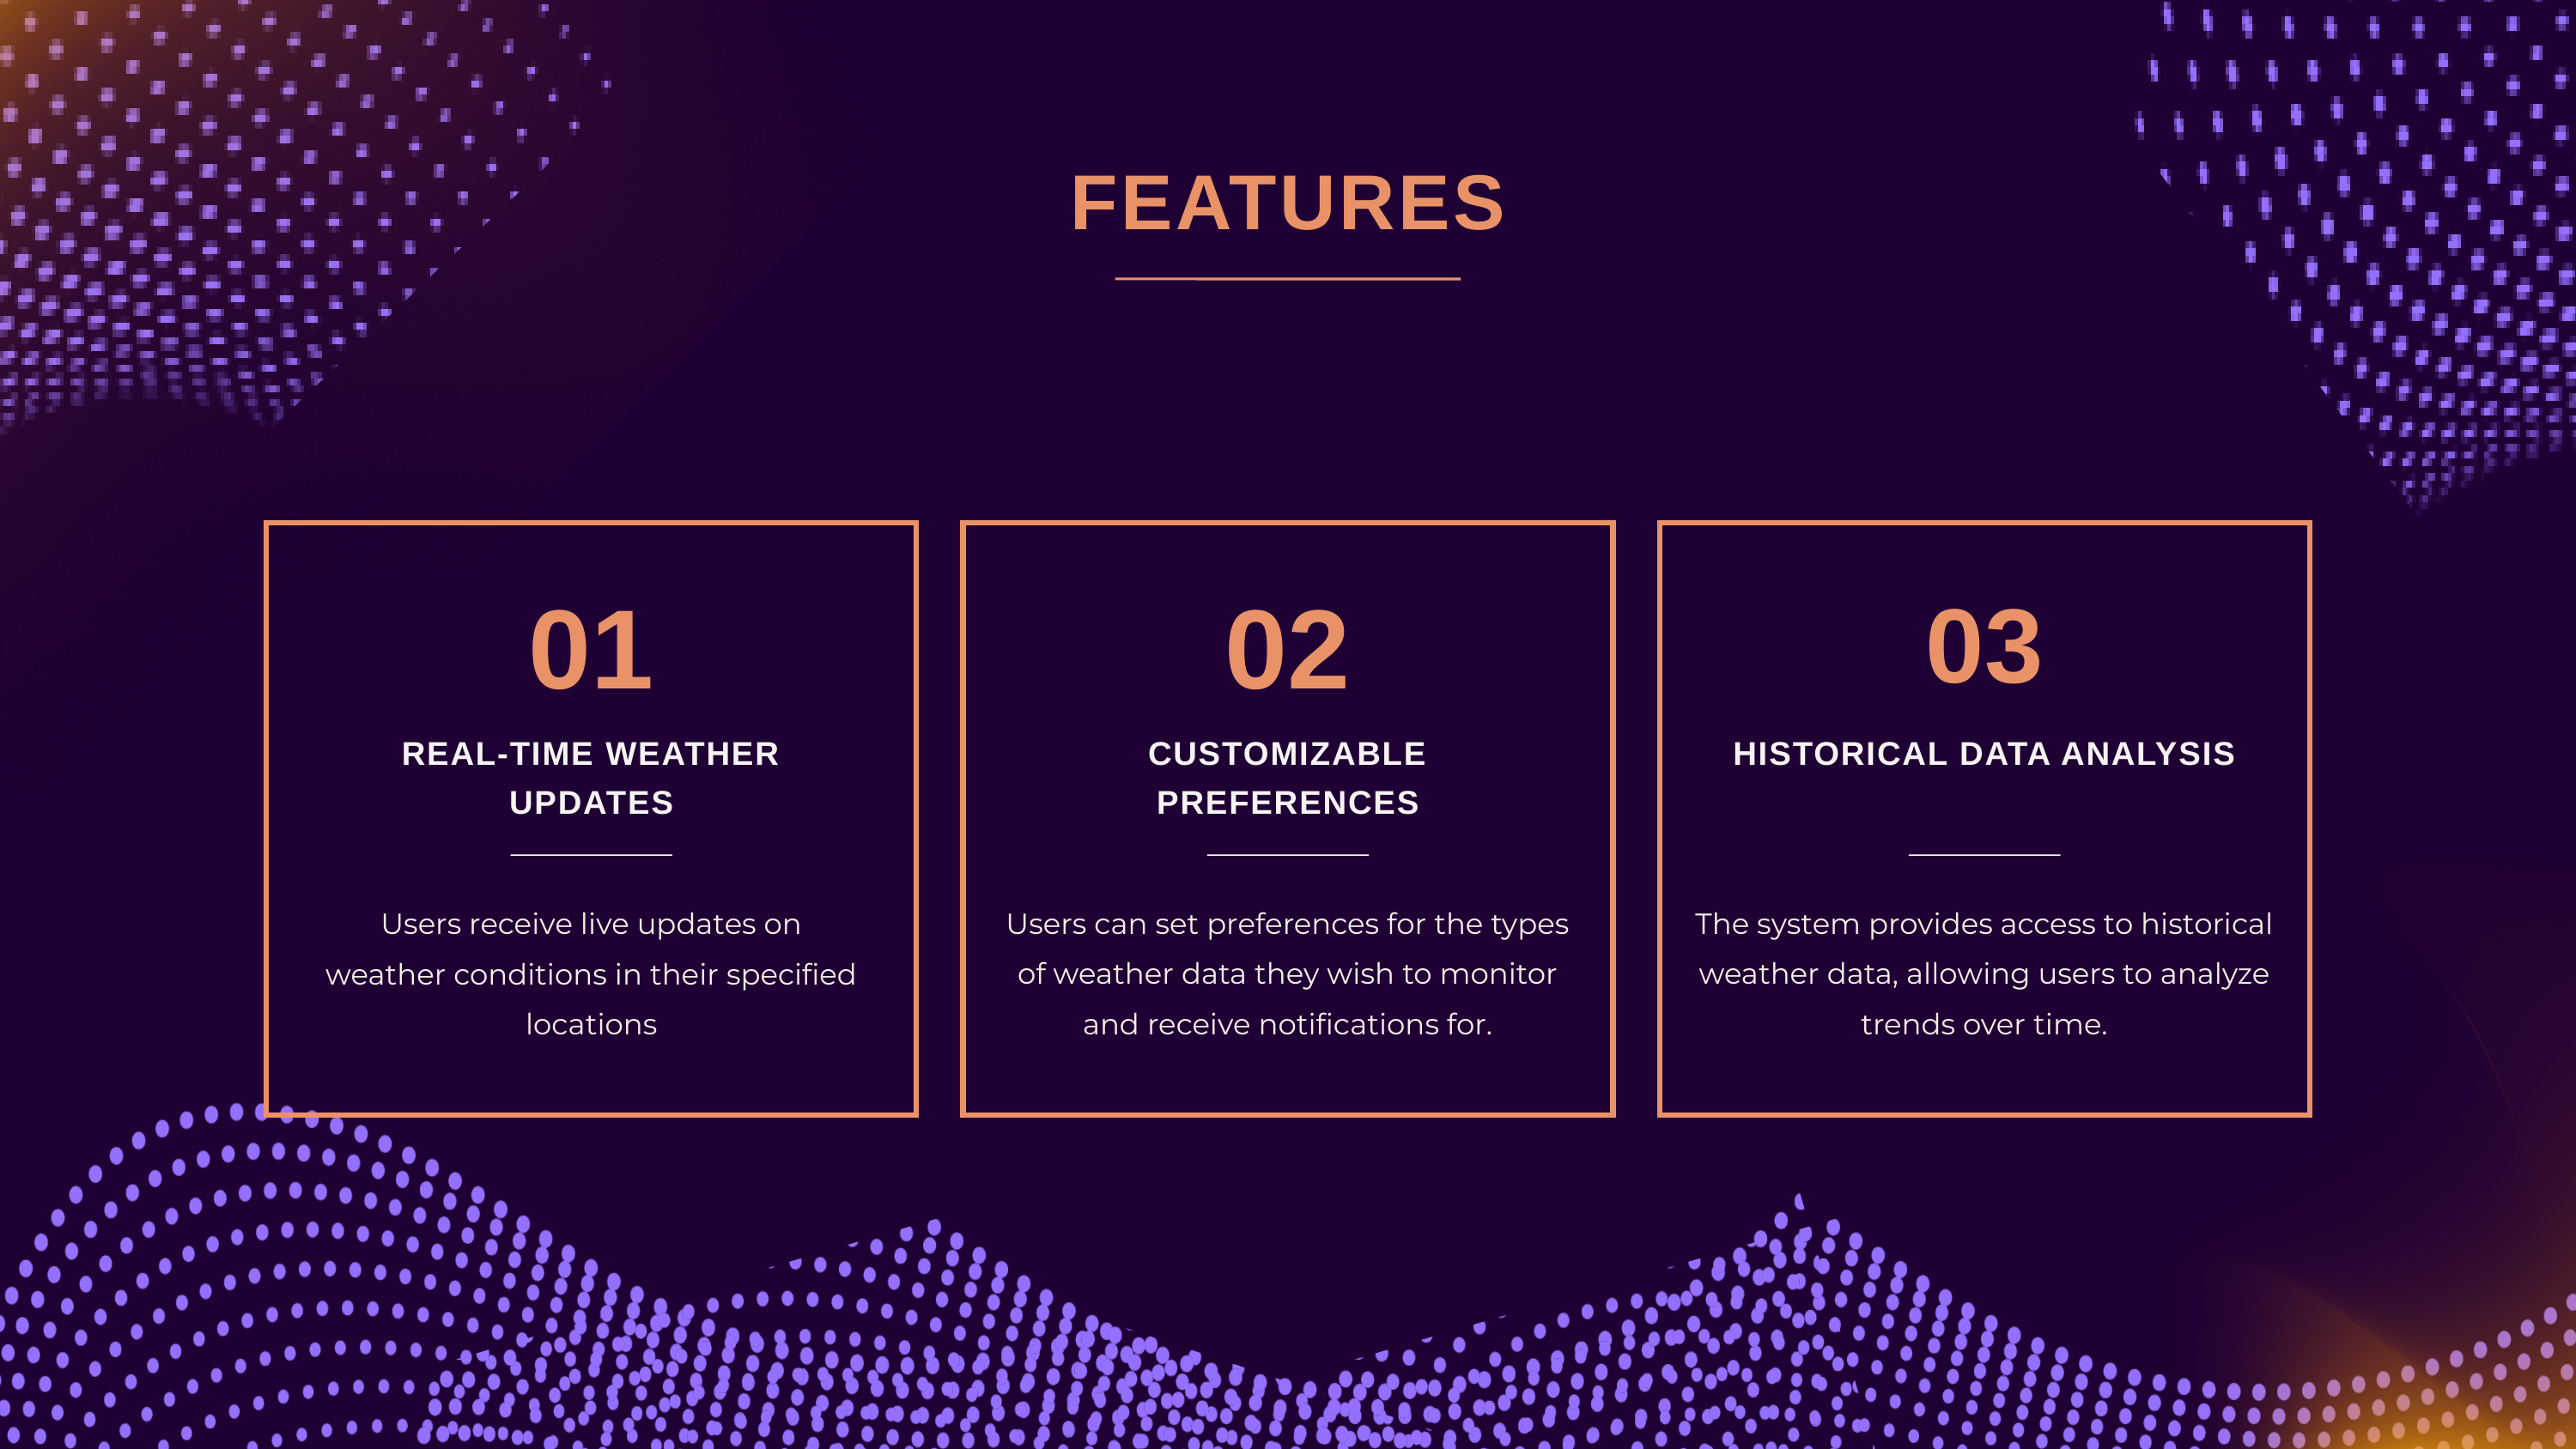

FEATURES

01
02
03
REAL-TIME WEATHER UPDATES
CUSTOMIZABLE PREFERENCES
HISTORICAL DATA ANALYSIS

Users receive live updates on weather conditions in their specified locations
Users can set preferences for the types of weather data they wish to monitor and receive notifications for.

The system provides access to historical weather data, allowing users to analyze trends over time.